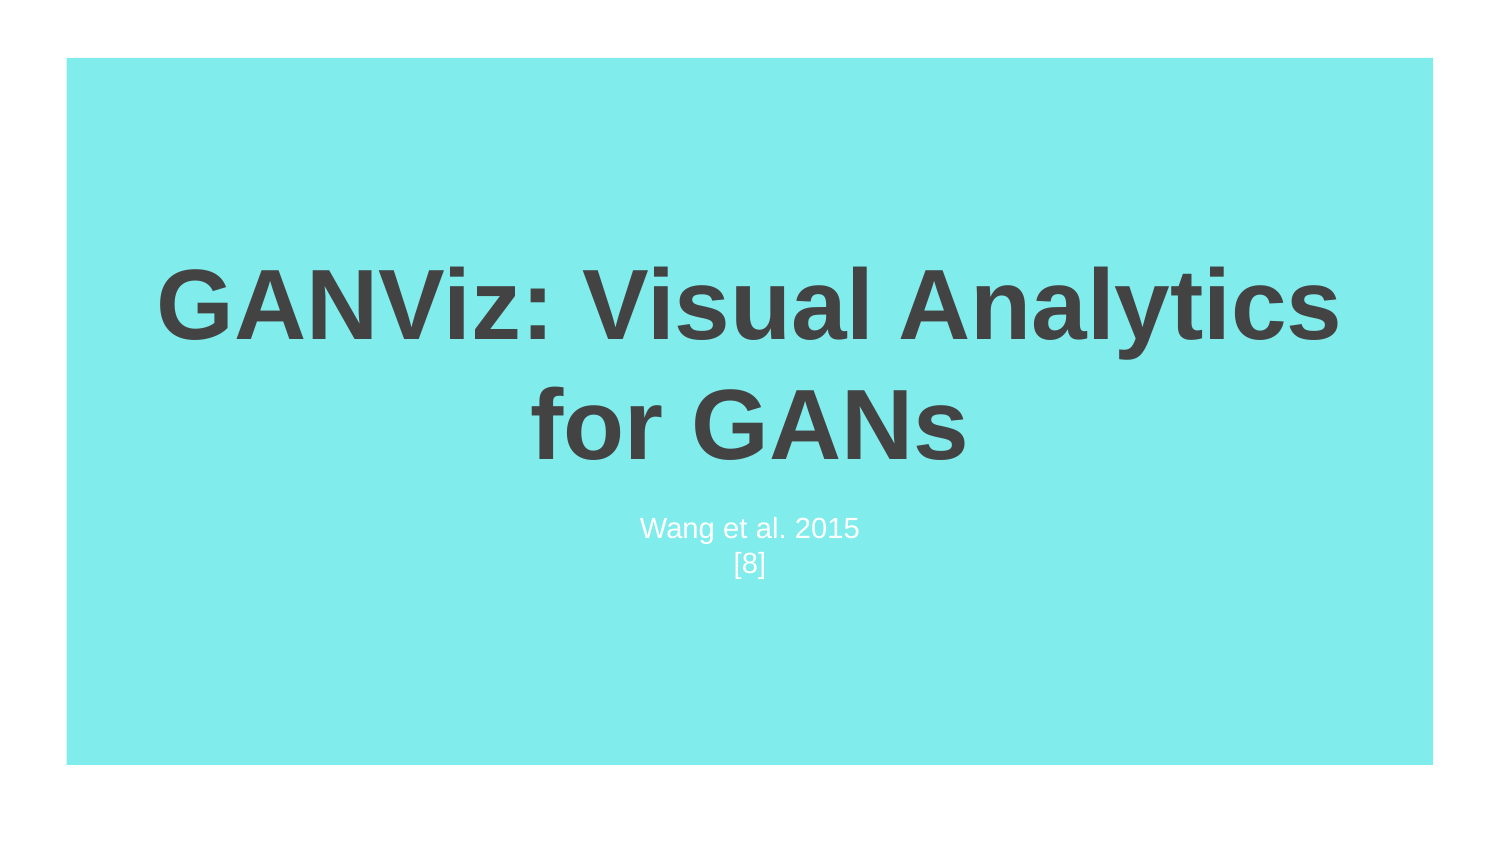

# GANViz: Visual Analytics for GANs
Wang et al. 2015
[8]